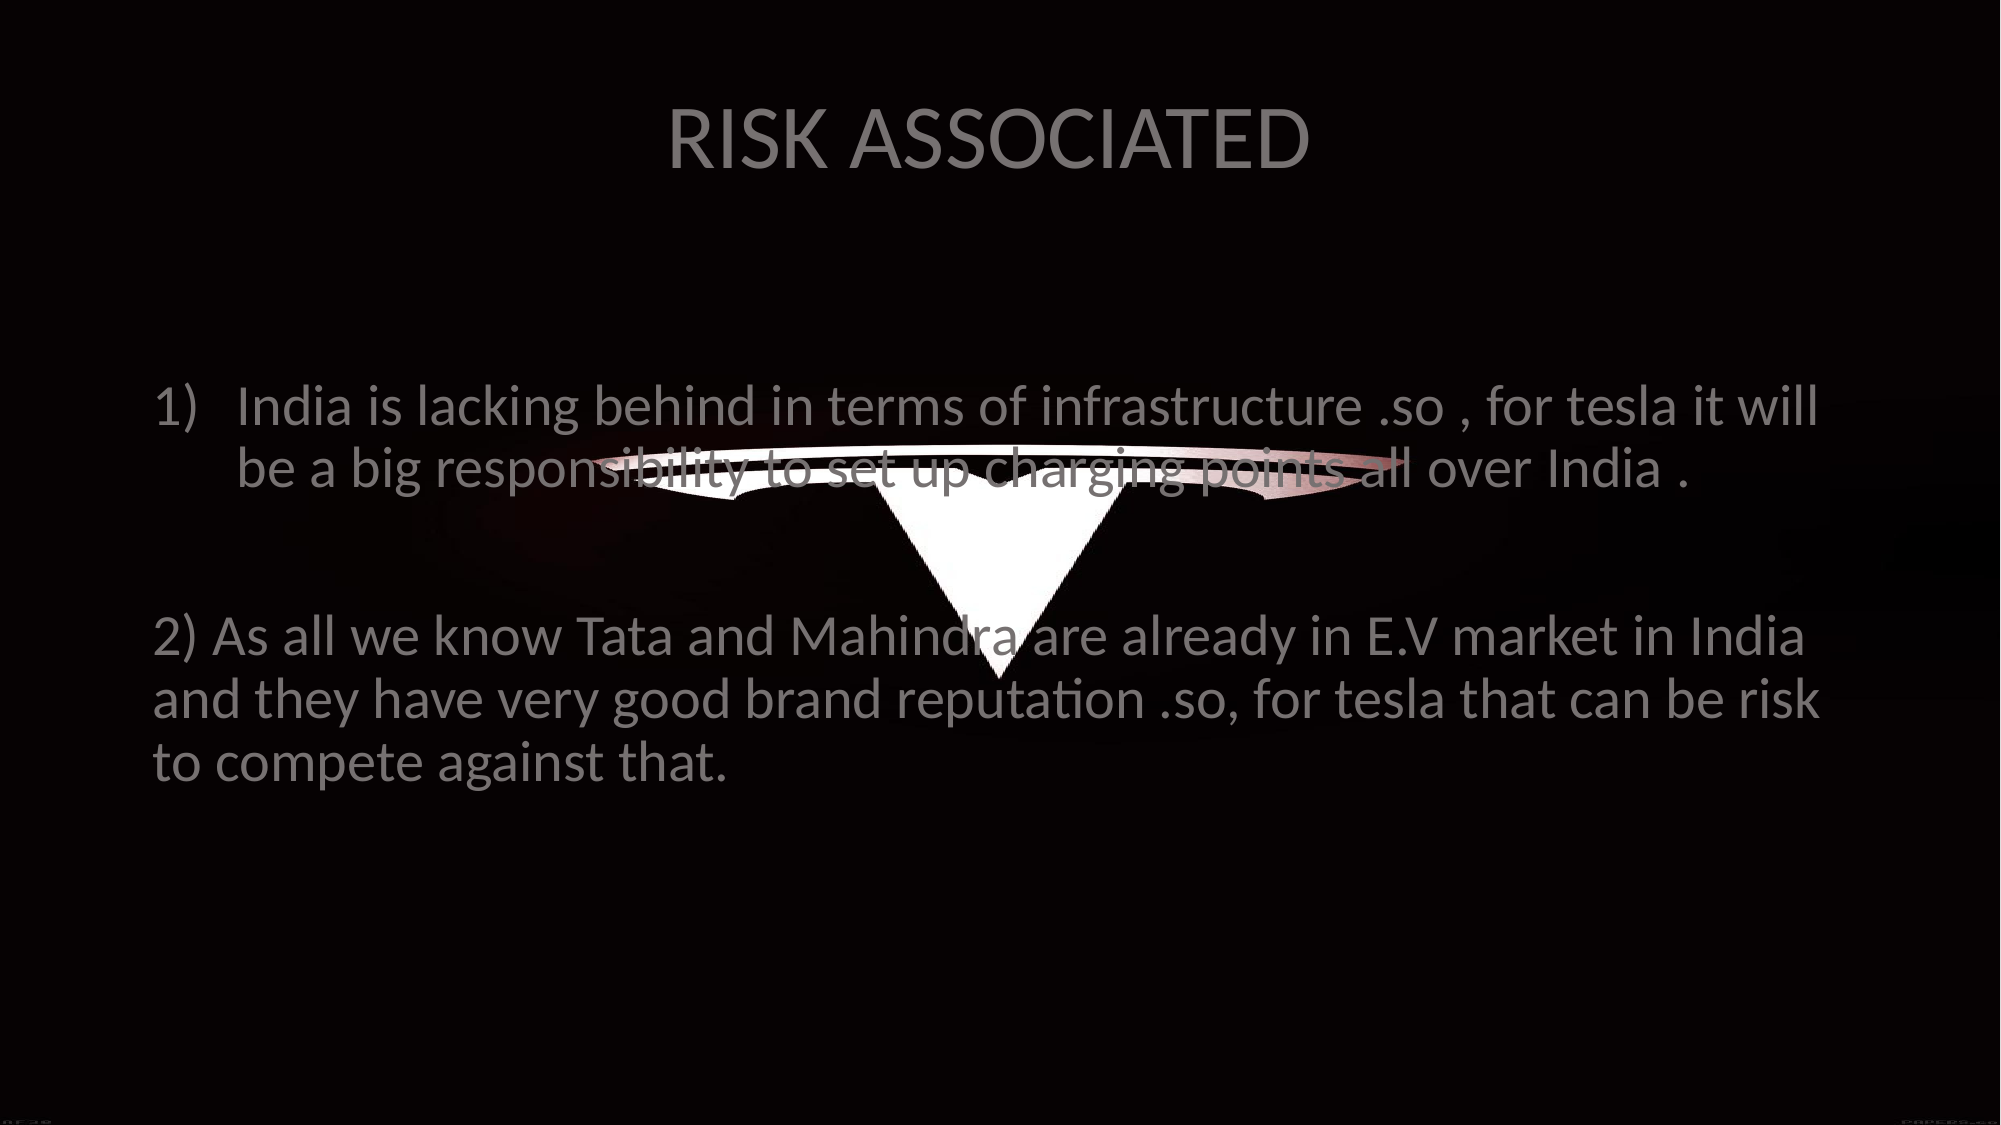

# RISK ASSOCIATED
India is lacking behind in terms of infrastructure .so , for tesla it will be a big responsibility to set up charging points all over India .

2) As all we know Tata and Mahindra are already in E.V market in India and they have very good brand reputation .so, for tesla that can be risk to compete against that.